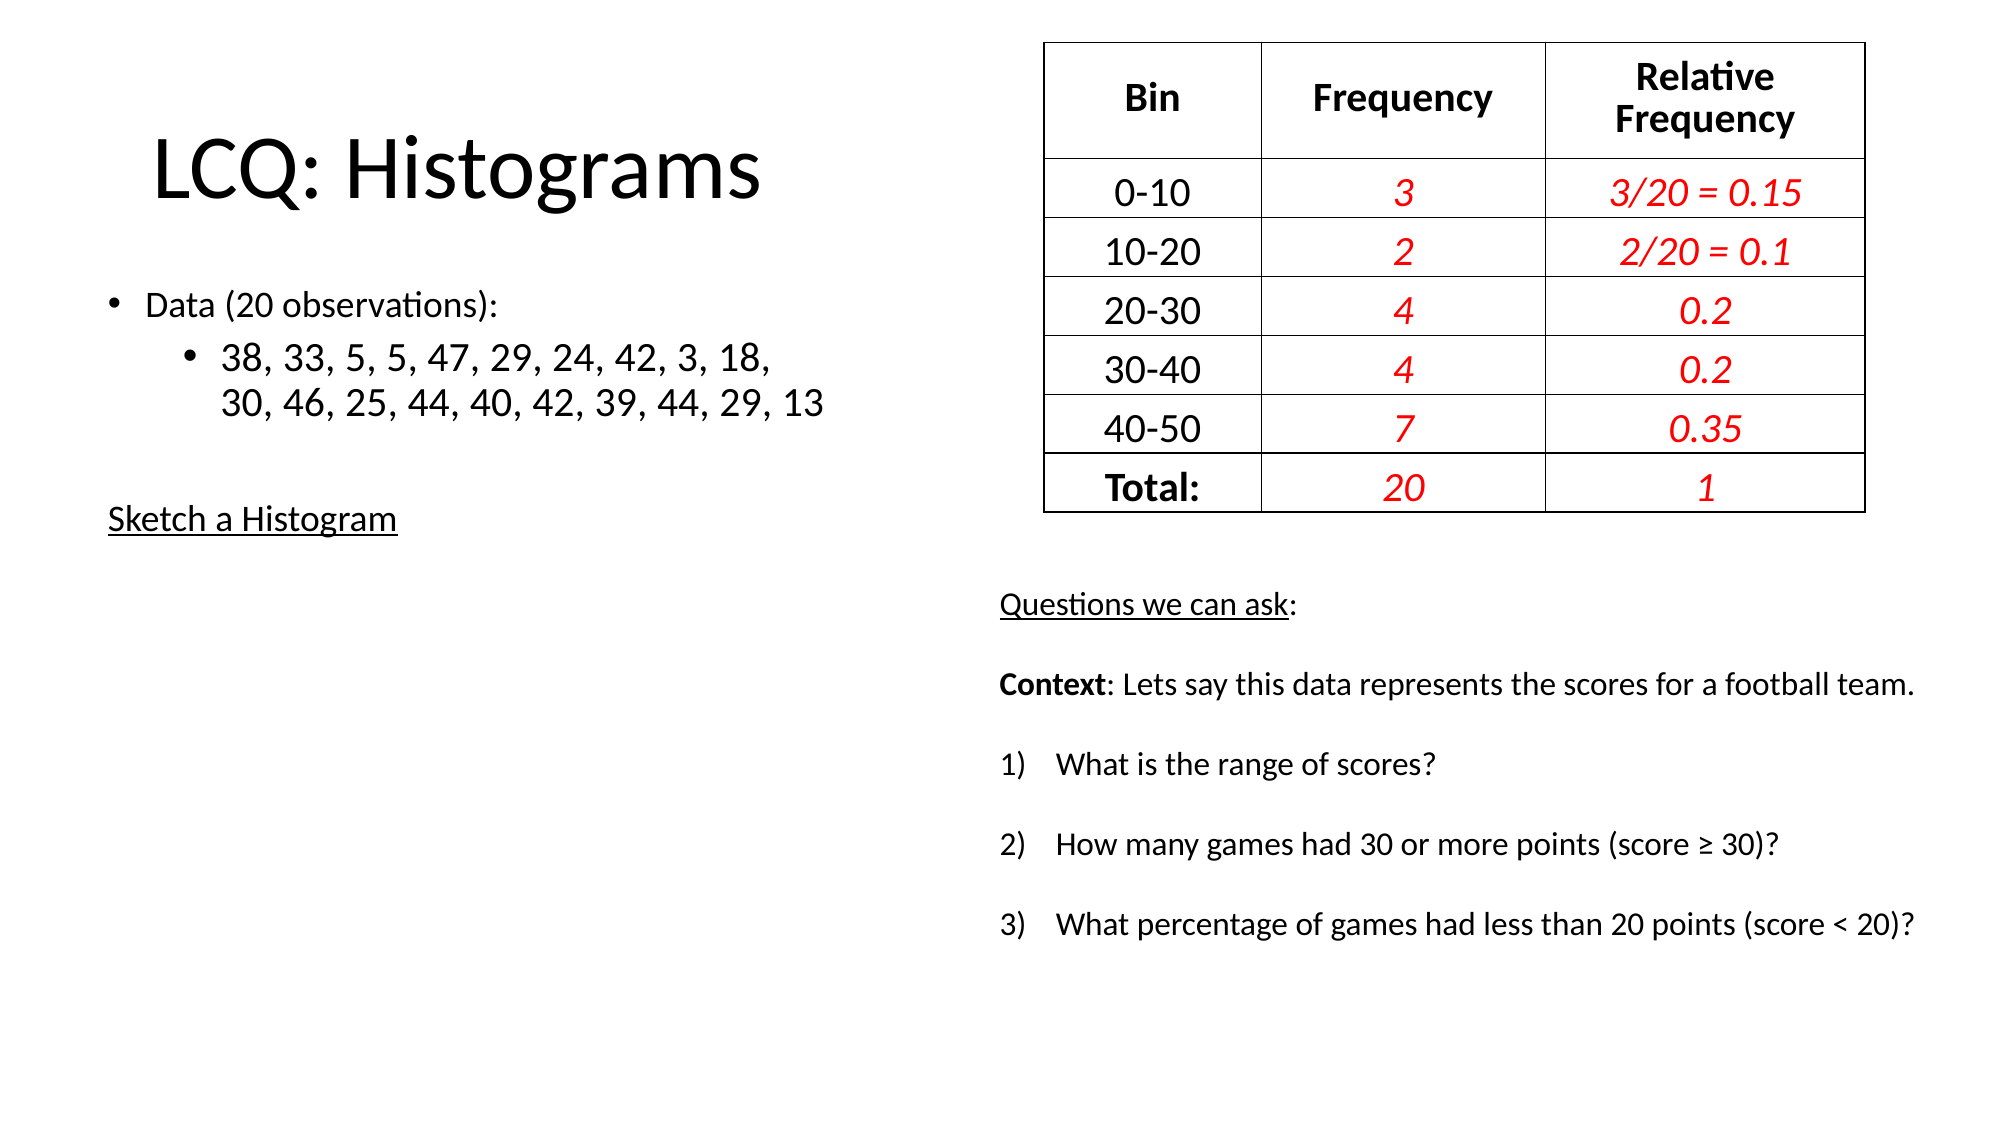

| Bin | Frequency | Relative Frequency |
| --- | --- | --- |
| 0-10 | 3 | 3/20 = 0.15 |
| 10-20 | 2 | 2/20 = 0.1 |
| 20-30 | 4 | 0.2 |
| 30-40 | 4 | 0.2 |
| 40-50 | 7 | 0.35 |
| Total: | 20 | 1 |
# LCQ: Histograms
Data (20 observations):
38, 33, 5, 5, 47, 29, 24, 42, 3, 18,             30, 46, 25, 44, 40, 42, 39, 44, 29, 13

Sketch a Histogram

Questions we can ask:

Context: Lets say this data represents the scores for a football team.

What is the range of scores?

How many games had 30 or more points (score ≥ 30)?

What percentage of games had less than 20 points (score < 20)?